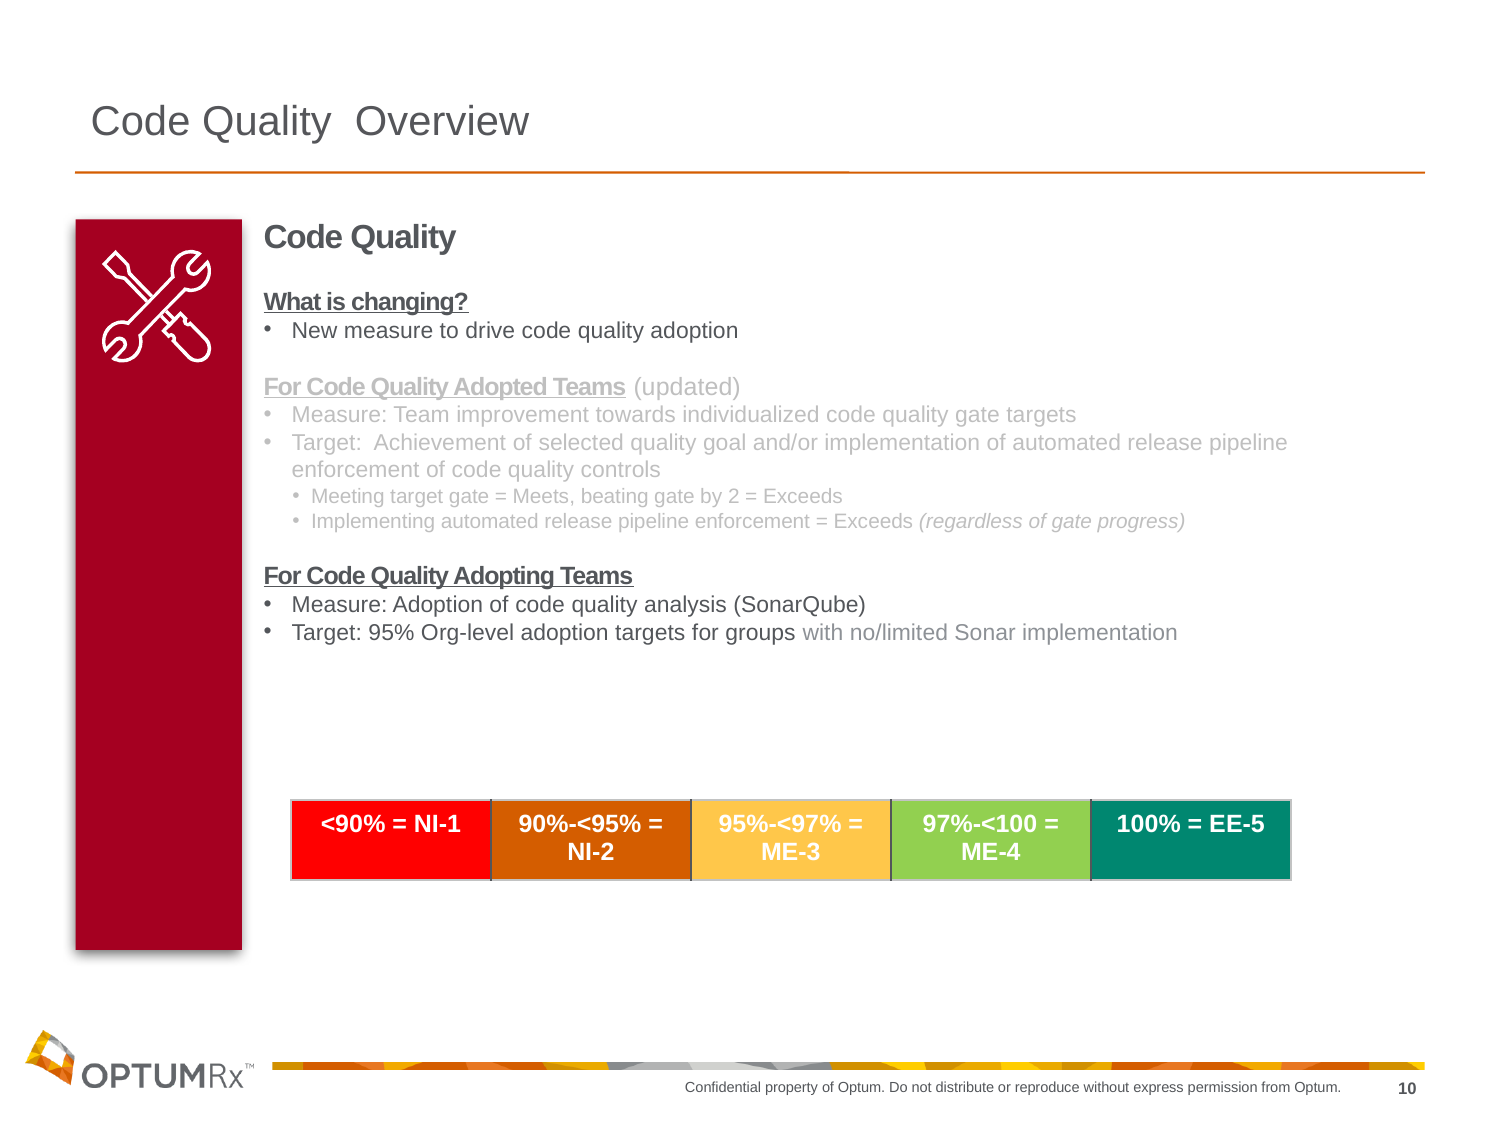

Code Quality  Overview
Code Quality

What is changing?
New measure to drive code quality adoption

For Code Quality Adopted Teams (updated)
Measure: Team improvement towards individualized code quality gate targets
Target:  Achievement of selected quality goal and/or implementation of automated release pipeline enforcement of code quality controls
Meeting target gate = Meets, beating gate by 2 = Exceeds
Implementing automated release pipeline enforcement = Exceeds (regardless of gate progress)

For Code Quality Adopting Teams
Measure: Adoption of code quality analysis (SonarQube)
Target: 95% Org-level adoption targets for groups with no/limited Sonar implementation

| <90% = NI-1 | 90%-<95% = NI-2 | 95%-<97% = ME-3 | 97%-<100 = ME-4 | 100% = EE-5 |
| --- | --- | --- | --- | --- |